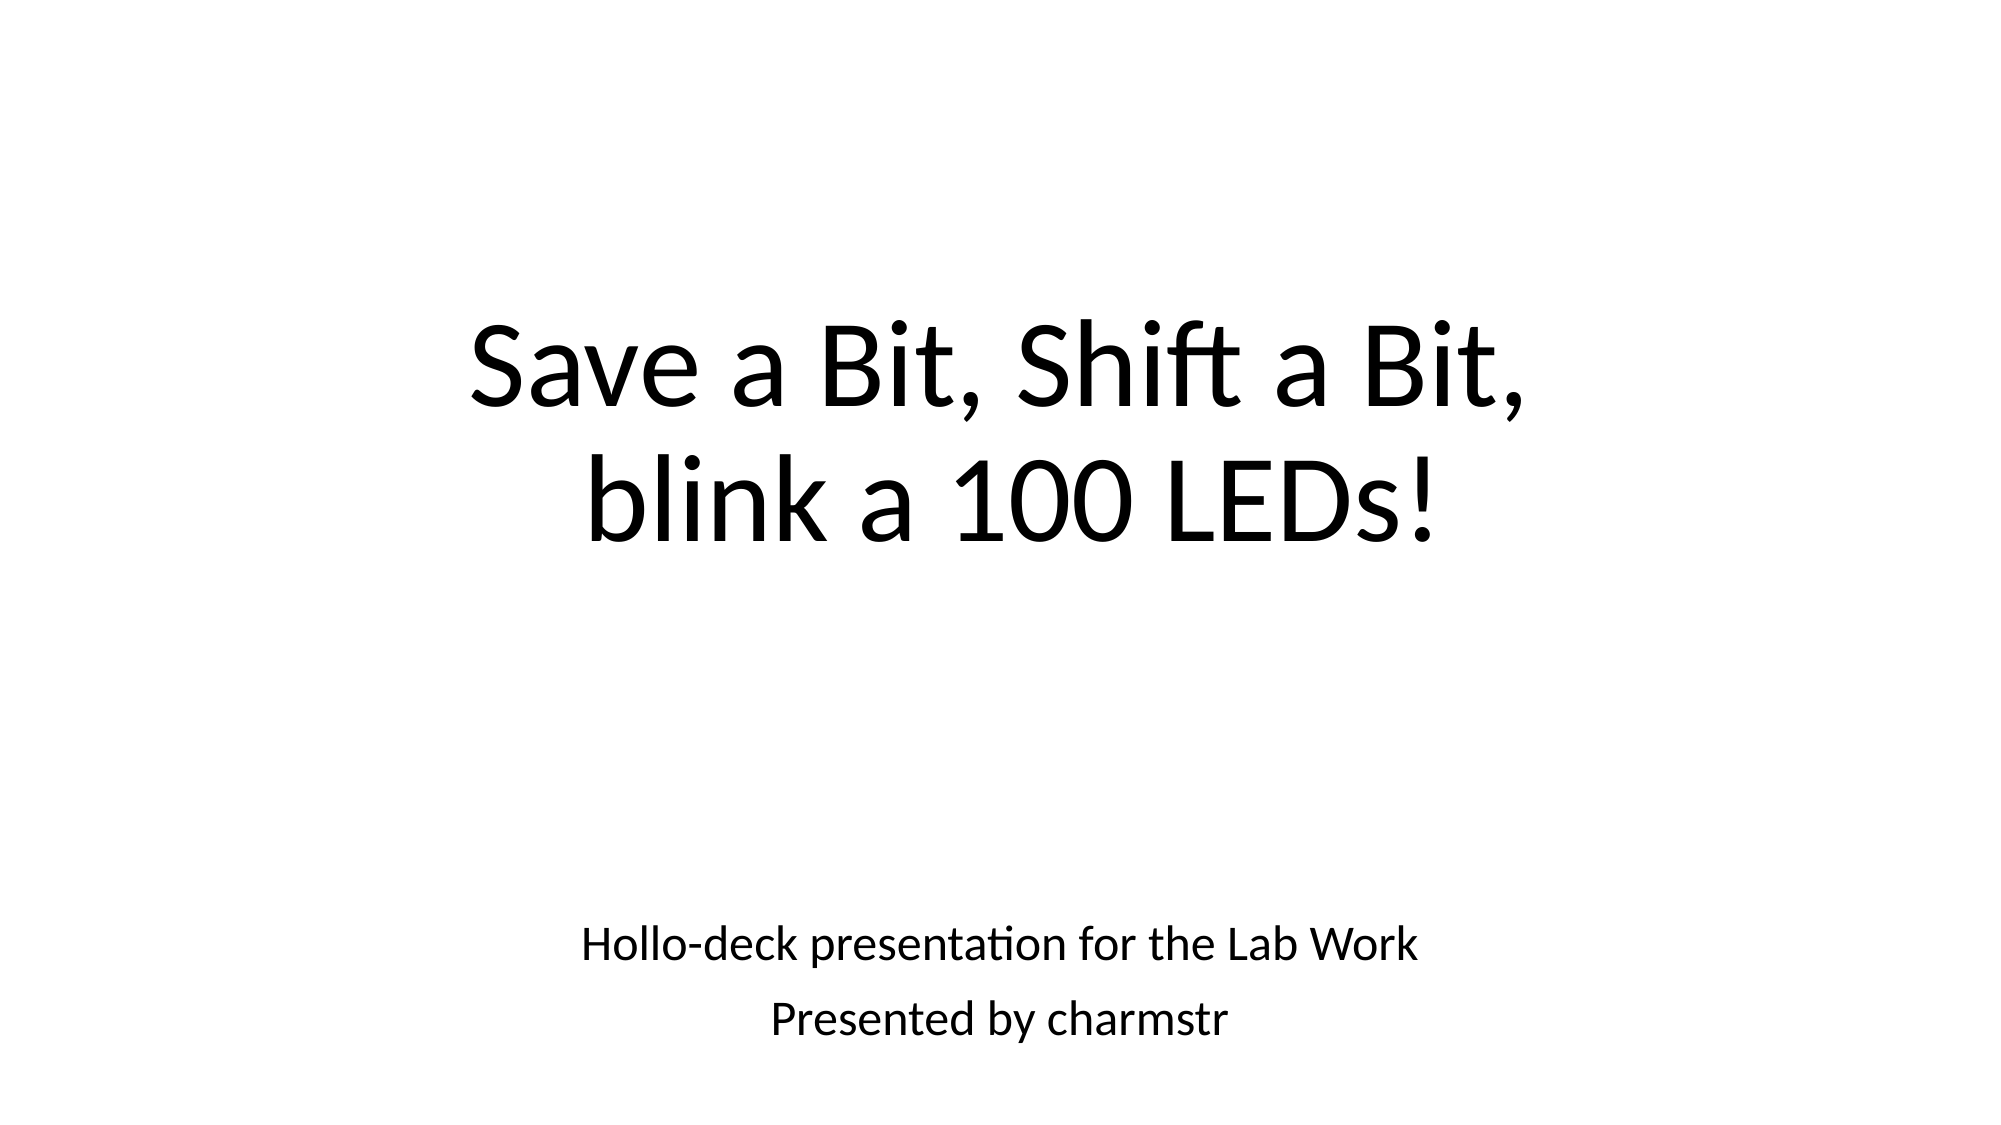

# Save a Bit, Shift a Bit, blink a 100 LEDs!
Hollo-deck presentation for the Lab Work
Presented by charmstr